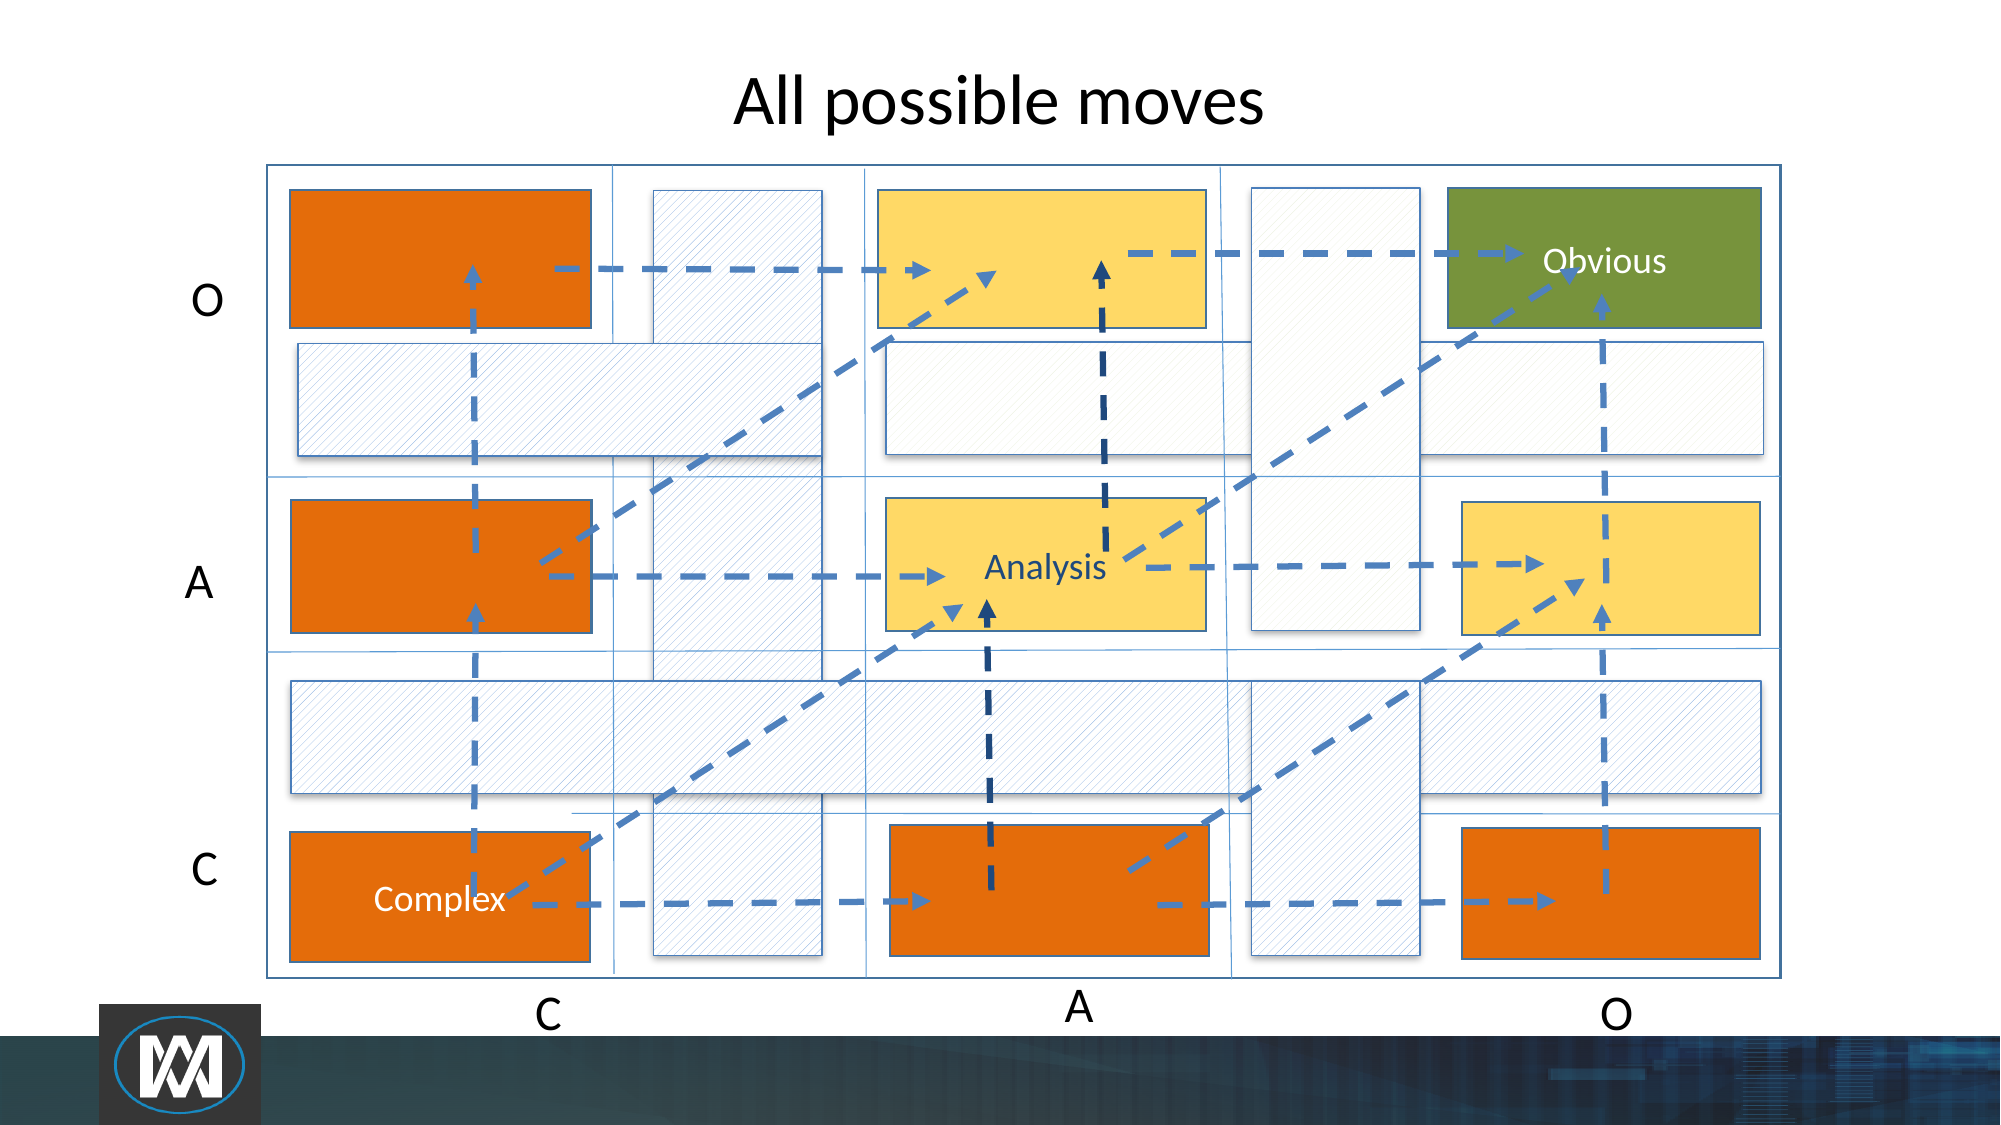

# All possible moves

Obvious

O

Analysis

A

C

Complex
A
O
C